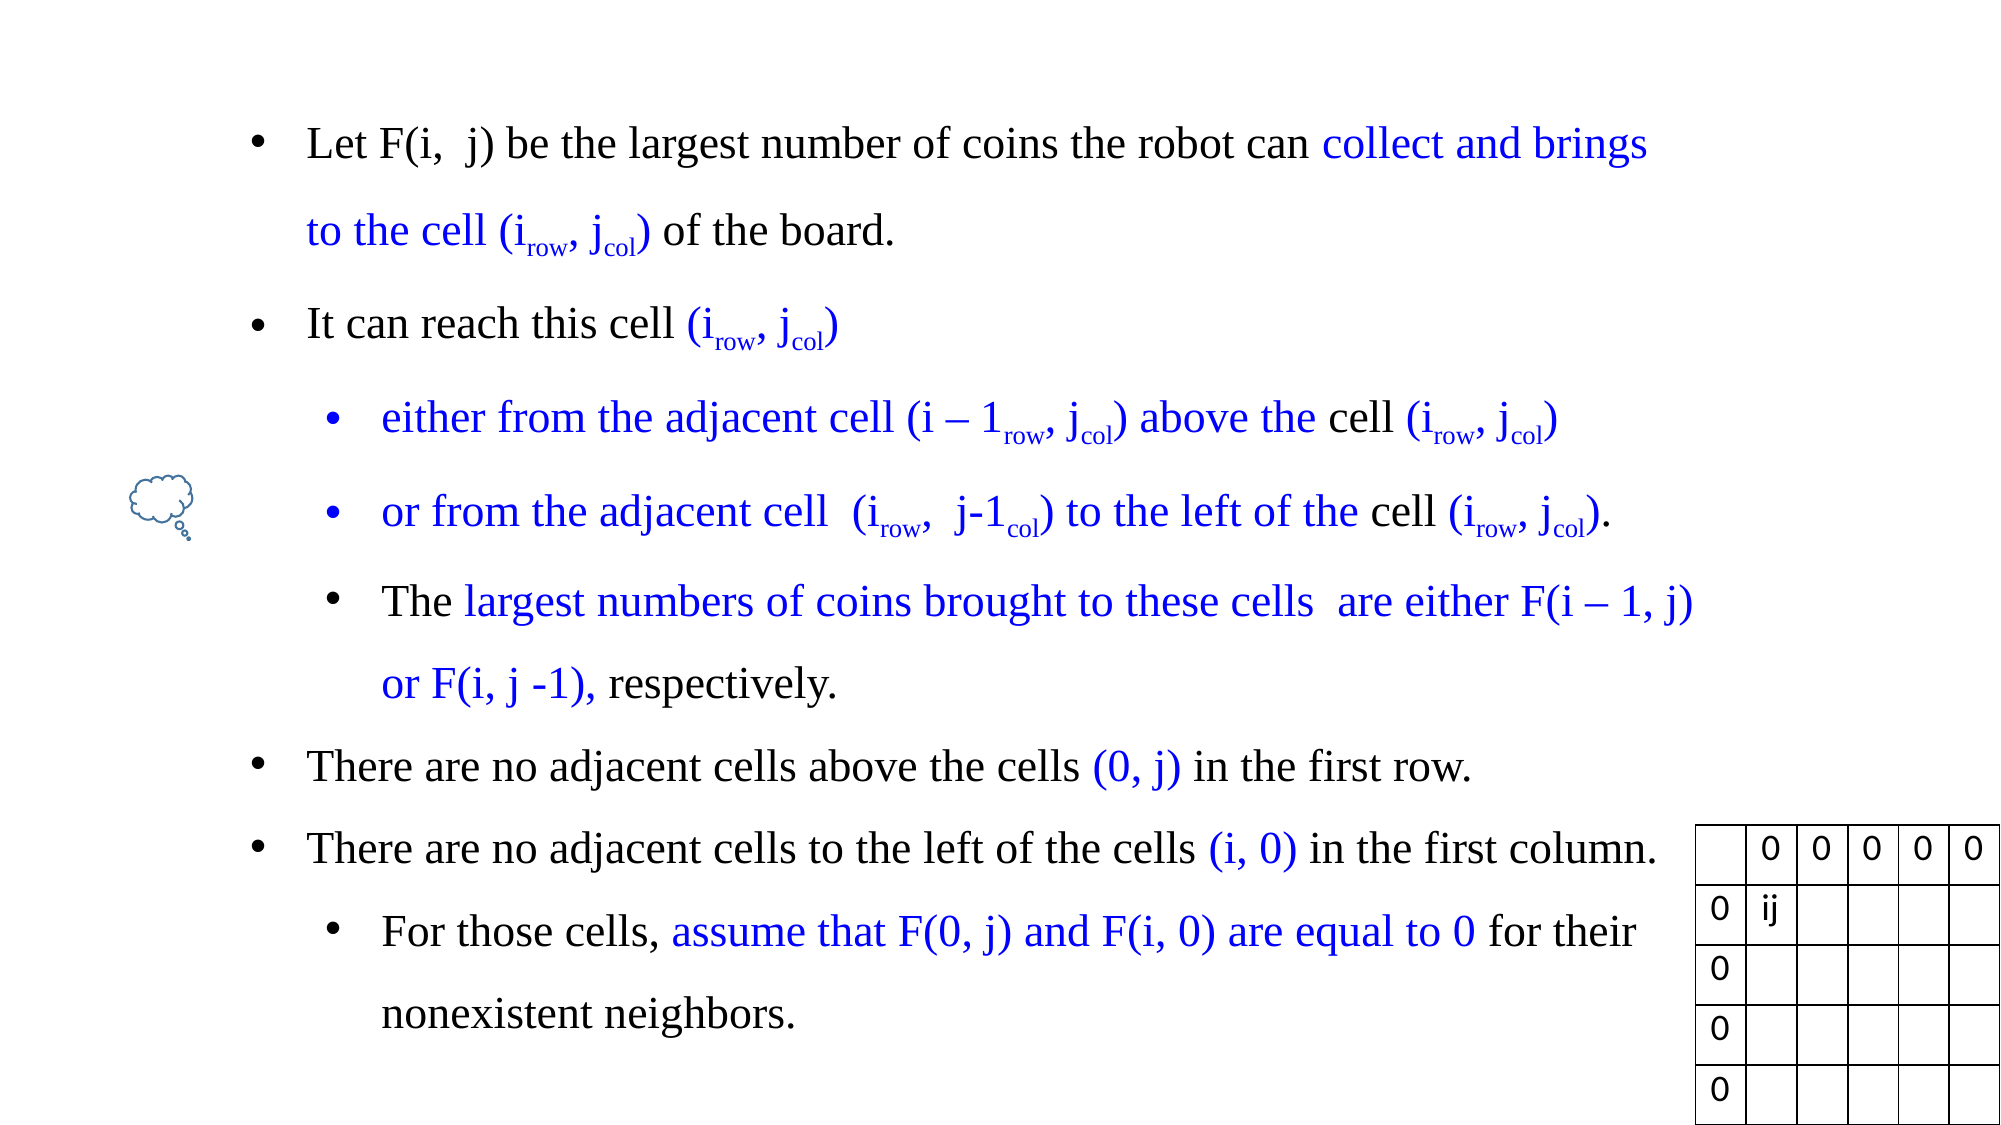

Let F(i,  j) be the largest number of coins the robot can collect and brings to the cell (irow, jcol) of the board.
It can reach this cell (irow, jcol)
either from the adjacent cell (i – 1row, jcol) above the cell (irow, jcol)
or from the adjacent cell  (irow,  j-1col) to the left of the cell (irow, jcol).
The largest numbers of coins brought to these cells  are either F(i – 1, j) or F(i, j -1), respectively.
There are no adjacent cells above the cells (0, j) in the first row.
There are no adjacent cells to the left of the cells (i, 0) in the first column.
For those cells, assume that F(0, j) and F(i, 0) are equal to 0 for their nonexistent neighbors.

|  | 0 | 0 | 0 | 0 | 0 |
| --- | --- | --- | --- | --- | --- |
| 0 | ij |  |  |  |  |
| 0 |  |  |  |  |  |
| 0 |  |  |  |  |  |
| 0 |  |  |  |  |  |